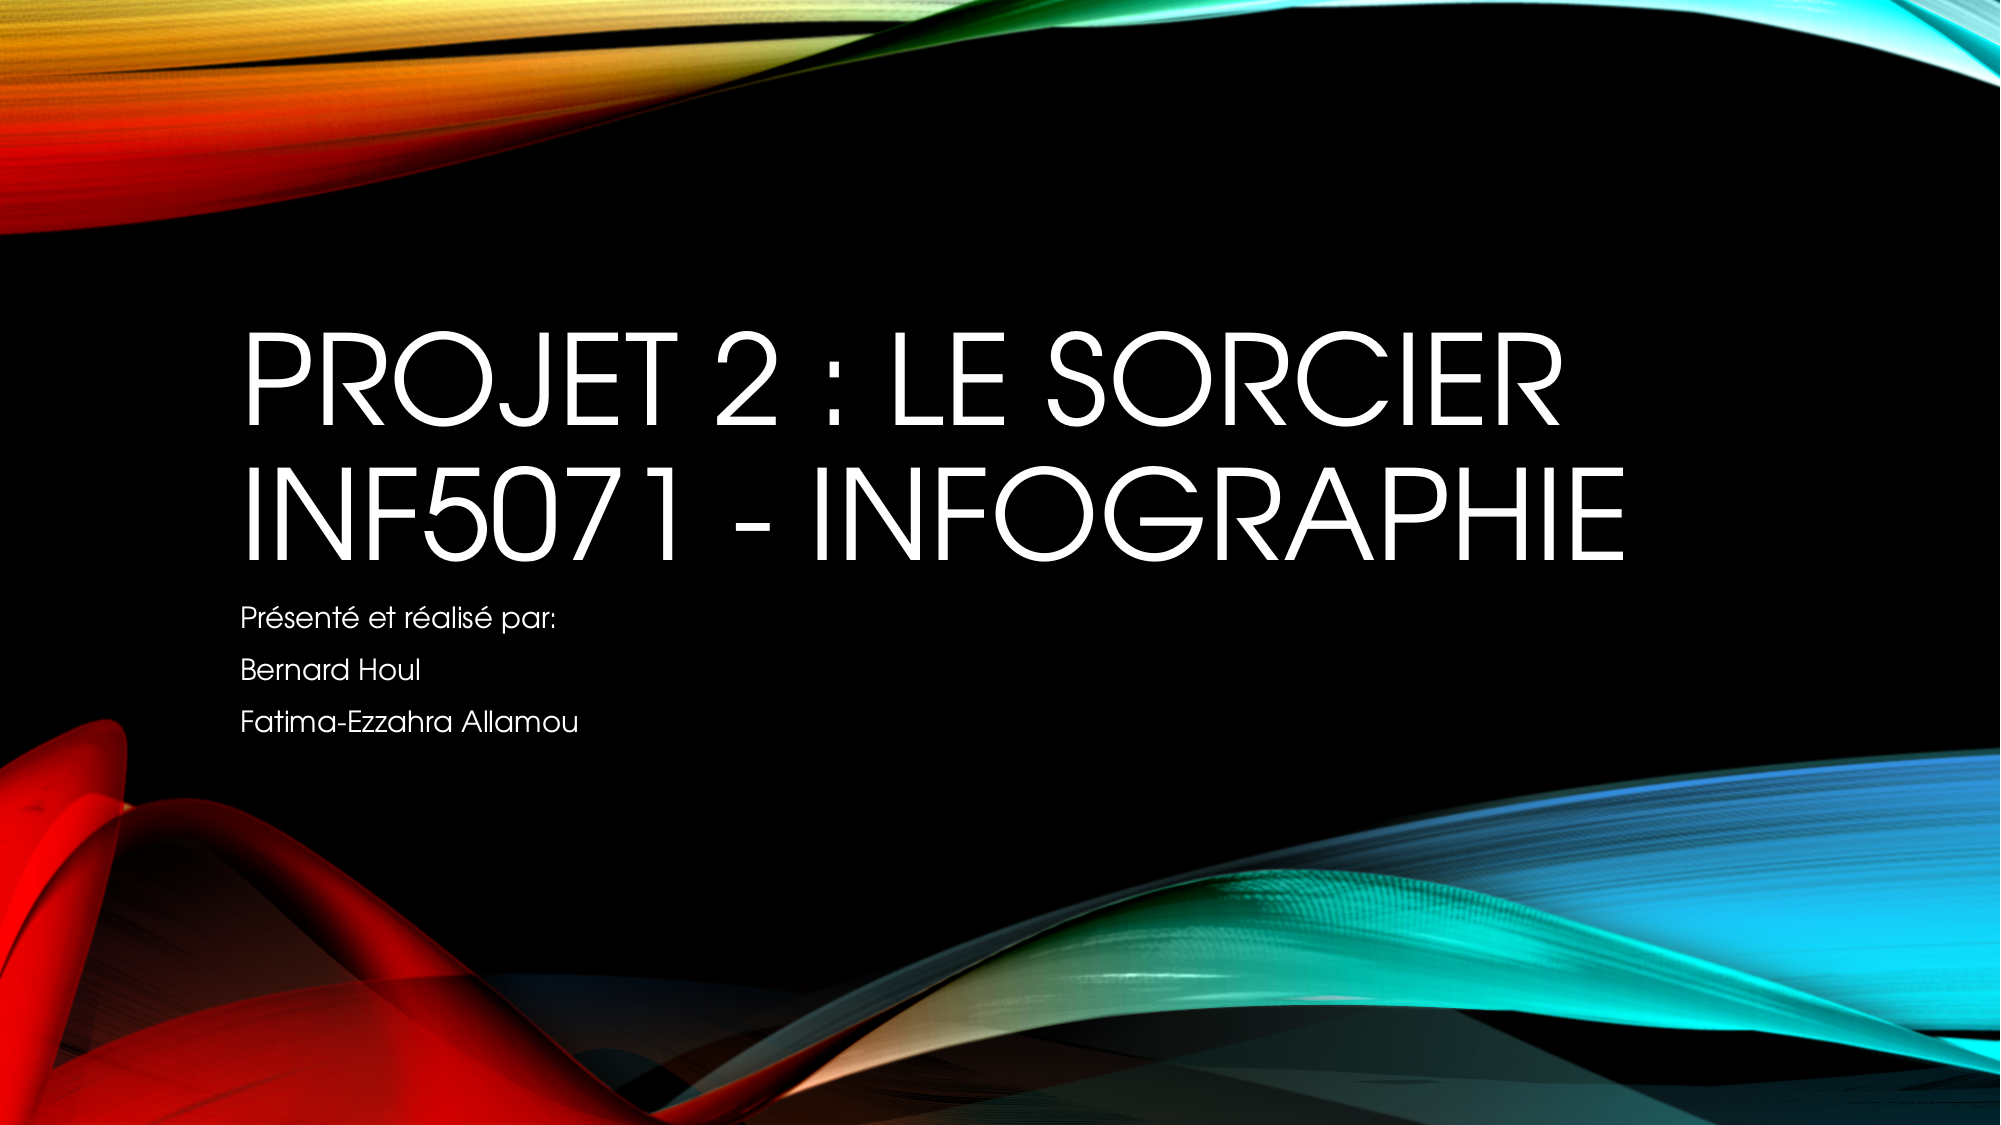

# Projet 2 : Le sorcier INF5071 - Infographie
Présenté et réalisé par:
Bernard Houl
Fatima-Ezzahra Allamou